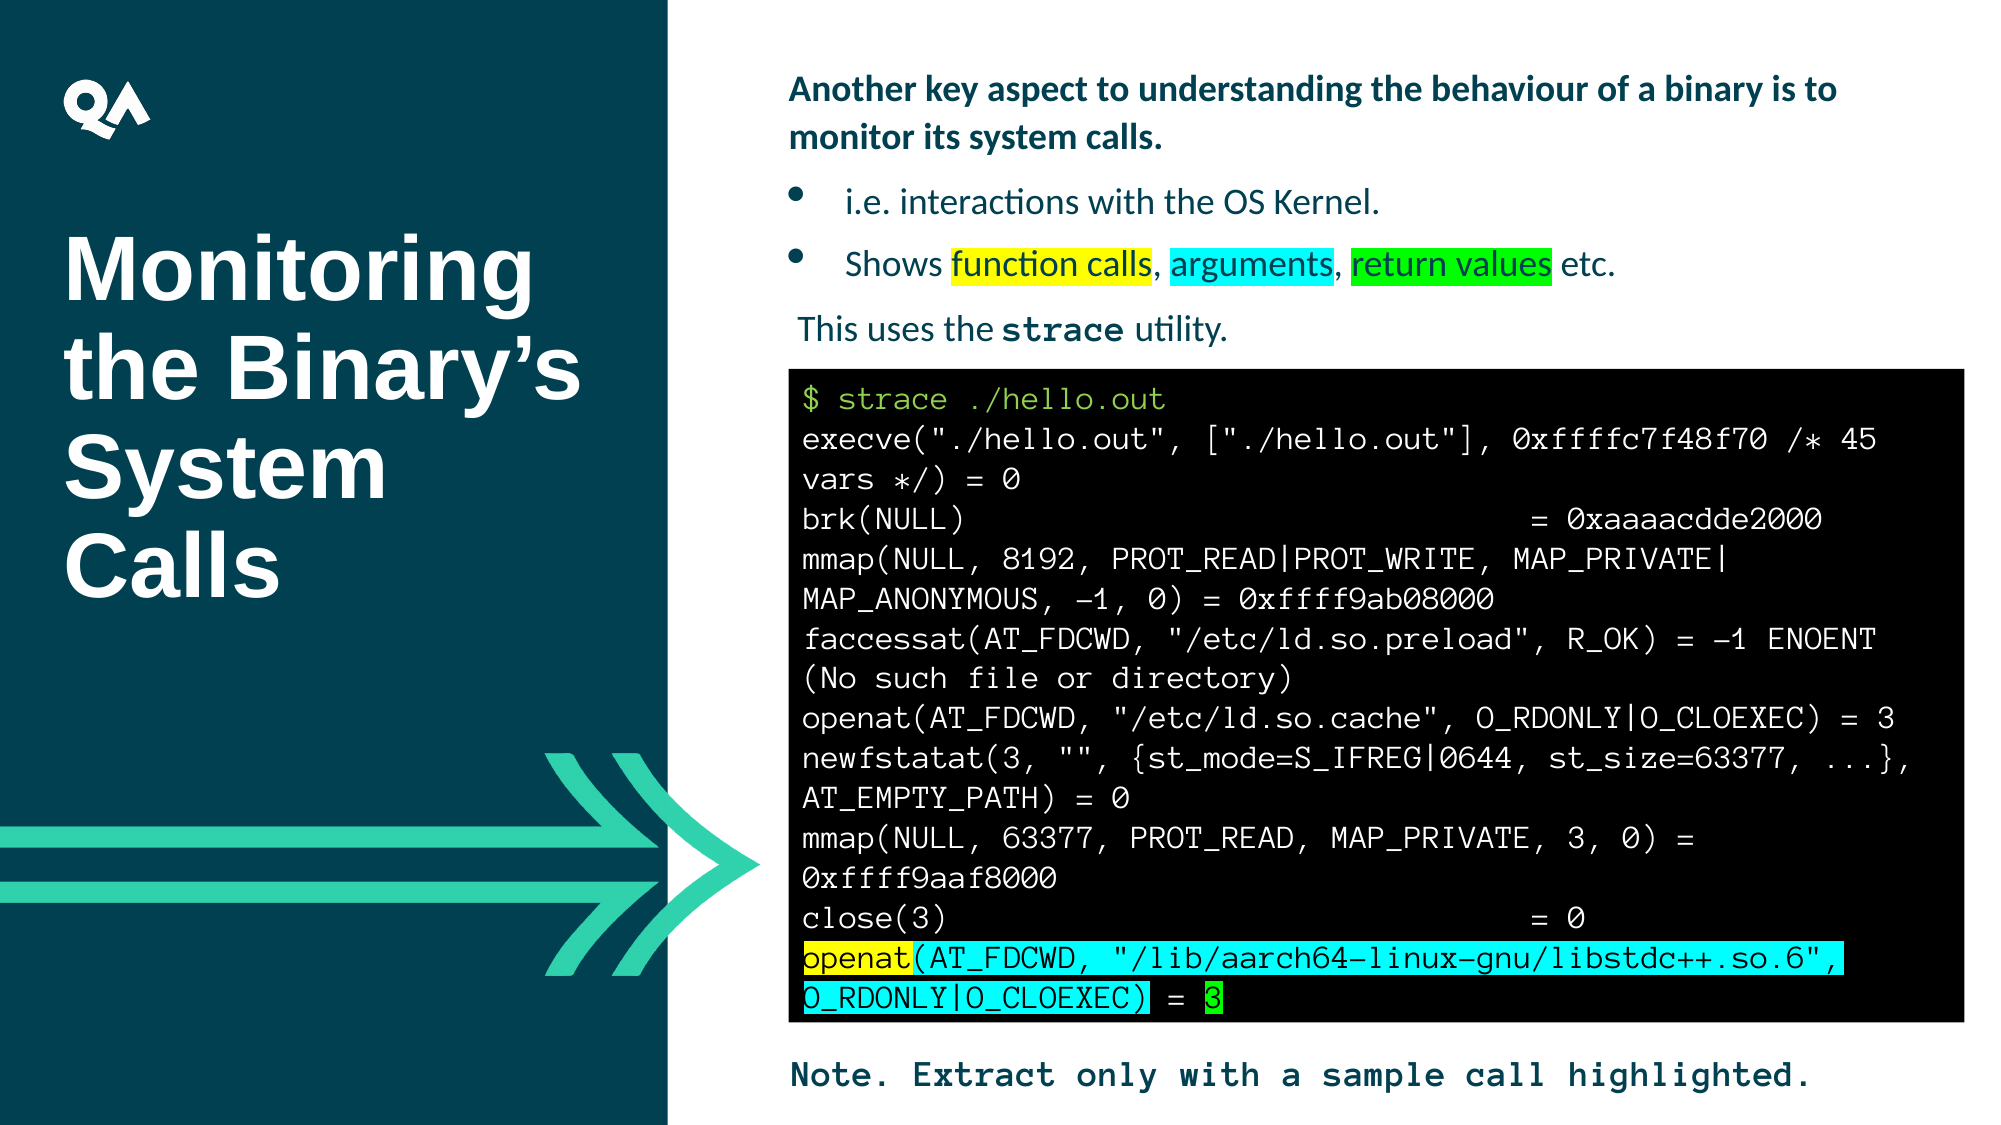

Another key aspect to understanding the behaviour of a binary is to monitor its system calls.
i.e. interactions with the OS Kernel.
Shows function calls, arguments, return values etc.
 This uses the strace utility.

Monitoring the Binary’s System Calls

$ strace ./hello.out
execve("./hello.out", ["./hello.out"], 0xffffc7f48f70 /* 45 vars */) = 0
brk(NULL)                               = 0xaaaacdde2000
mmap(NULL, 8192, PROT_READ|PROT_WRITE, MAP_PRIVATE|MAP_ANONYMOUS, -1, 0) = 0xffff9ab08000
faccessat(AT_FDCWD, "/etc/ld.so.preload", R_OK) = -1 ENOENT (No such file or directory)
openat(AT_FDCWD, "/etc/ld.so.cache", O_RDONLY|O_CLOEXEC) = 3
newfstatat(3, "", {st_mode=S_IFREG|0644, st_size=63377, ...}, AT_EMPTY_PATH) = 0
mmap(NULL, 63377, PROT_READ, MAP_PRIVATE, 3, 0) = 0xffff9aaf8000
close(3)                                = 0
openat(AT_FDCWD, "/lib/aarch64-linux-gnu/libstdc++.so.6", O_RDONLY|O_CLOEXEC) = 3
Note. Extract only with a sample call highlighted.